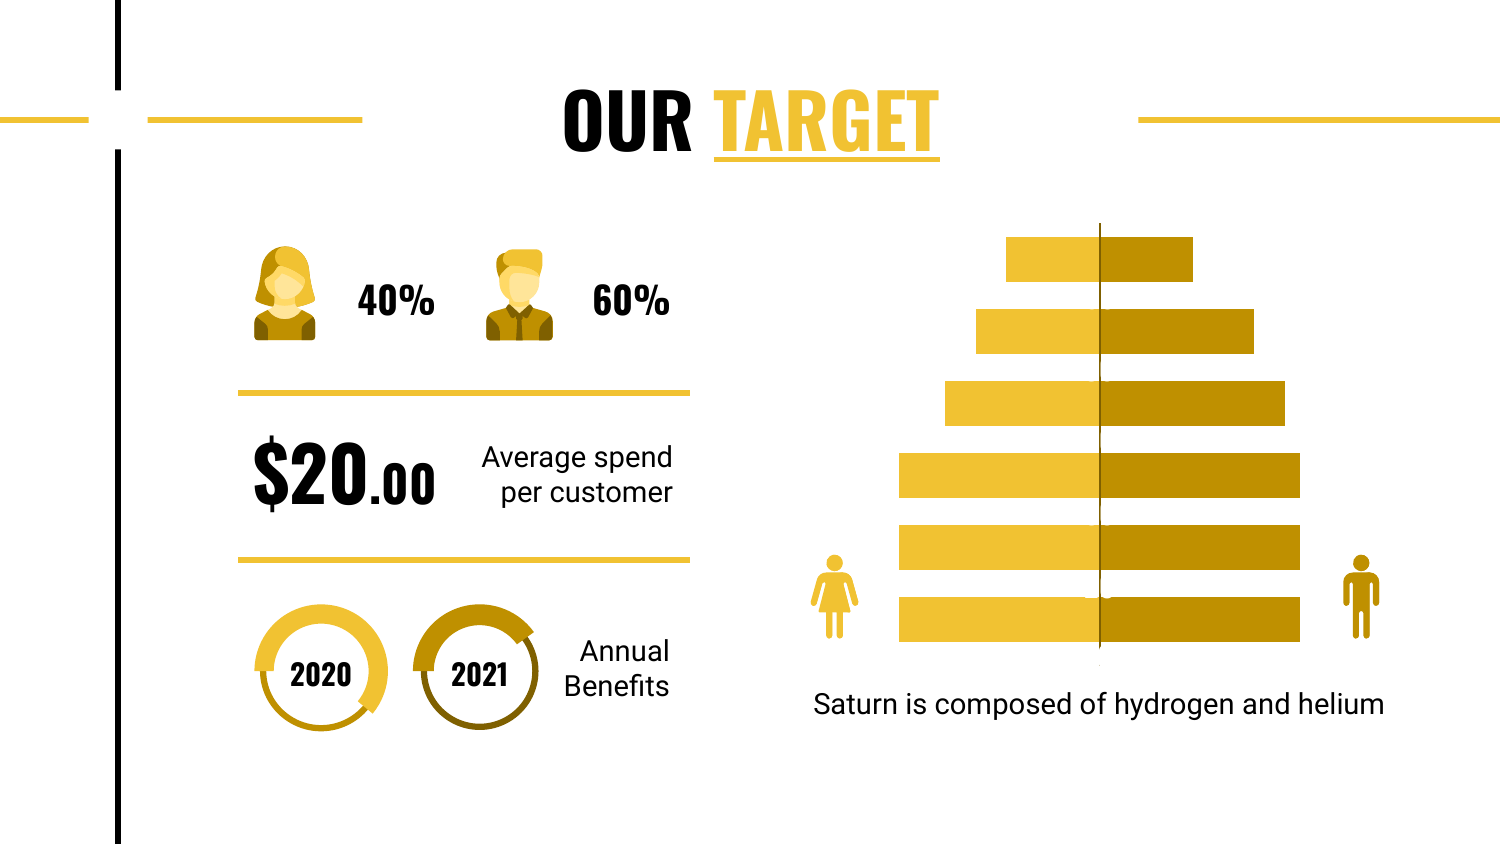

# OUR TARGET

60

60%
40%
50

40
$20.00
Average spend per customer

30
20

10

Annual
Benefits

2020
2021
Saturn is composed of hydrogen and helium